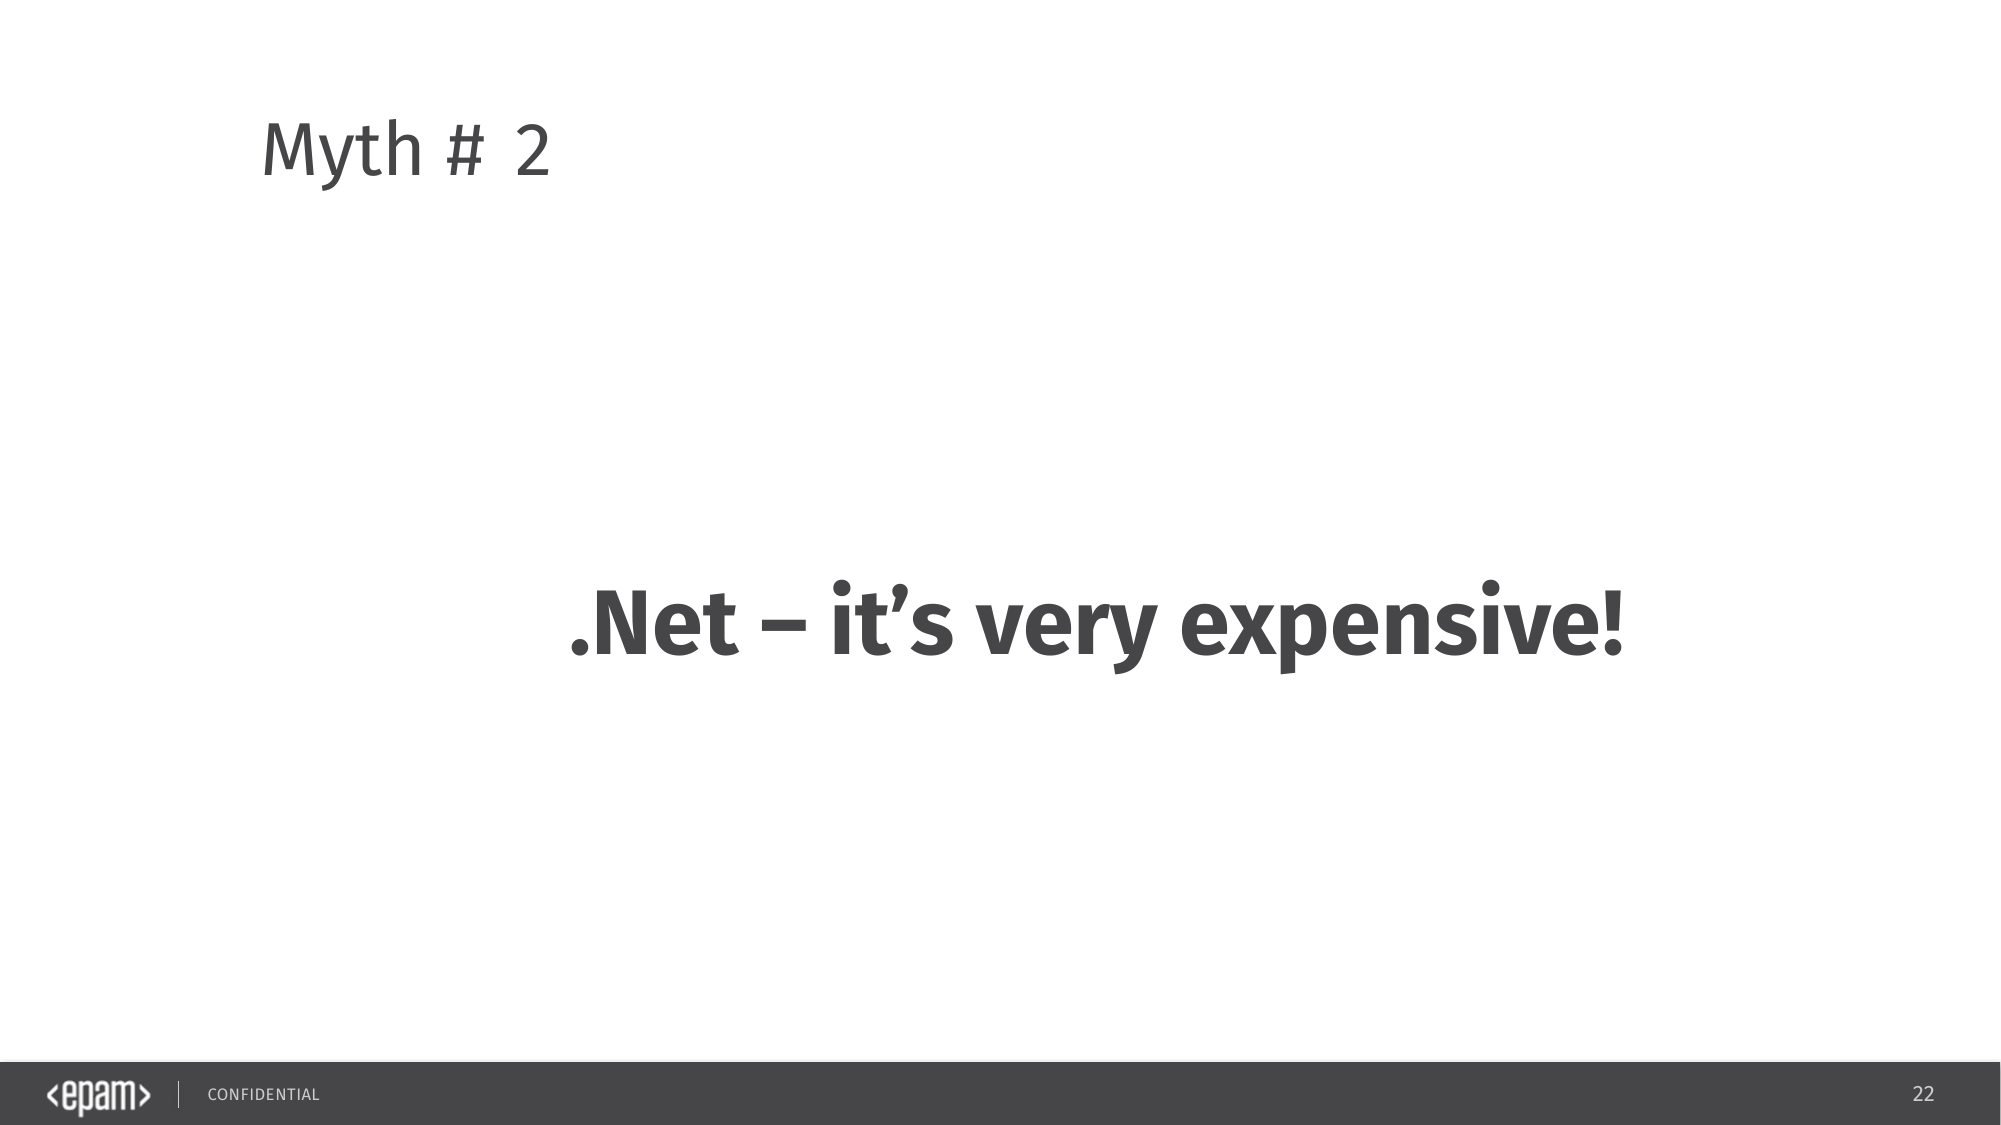

2
# .Net – it’s very expensive!